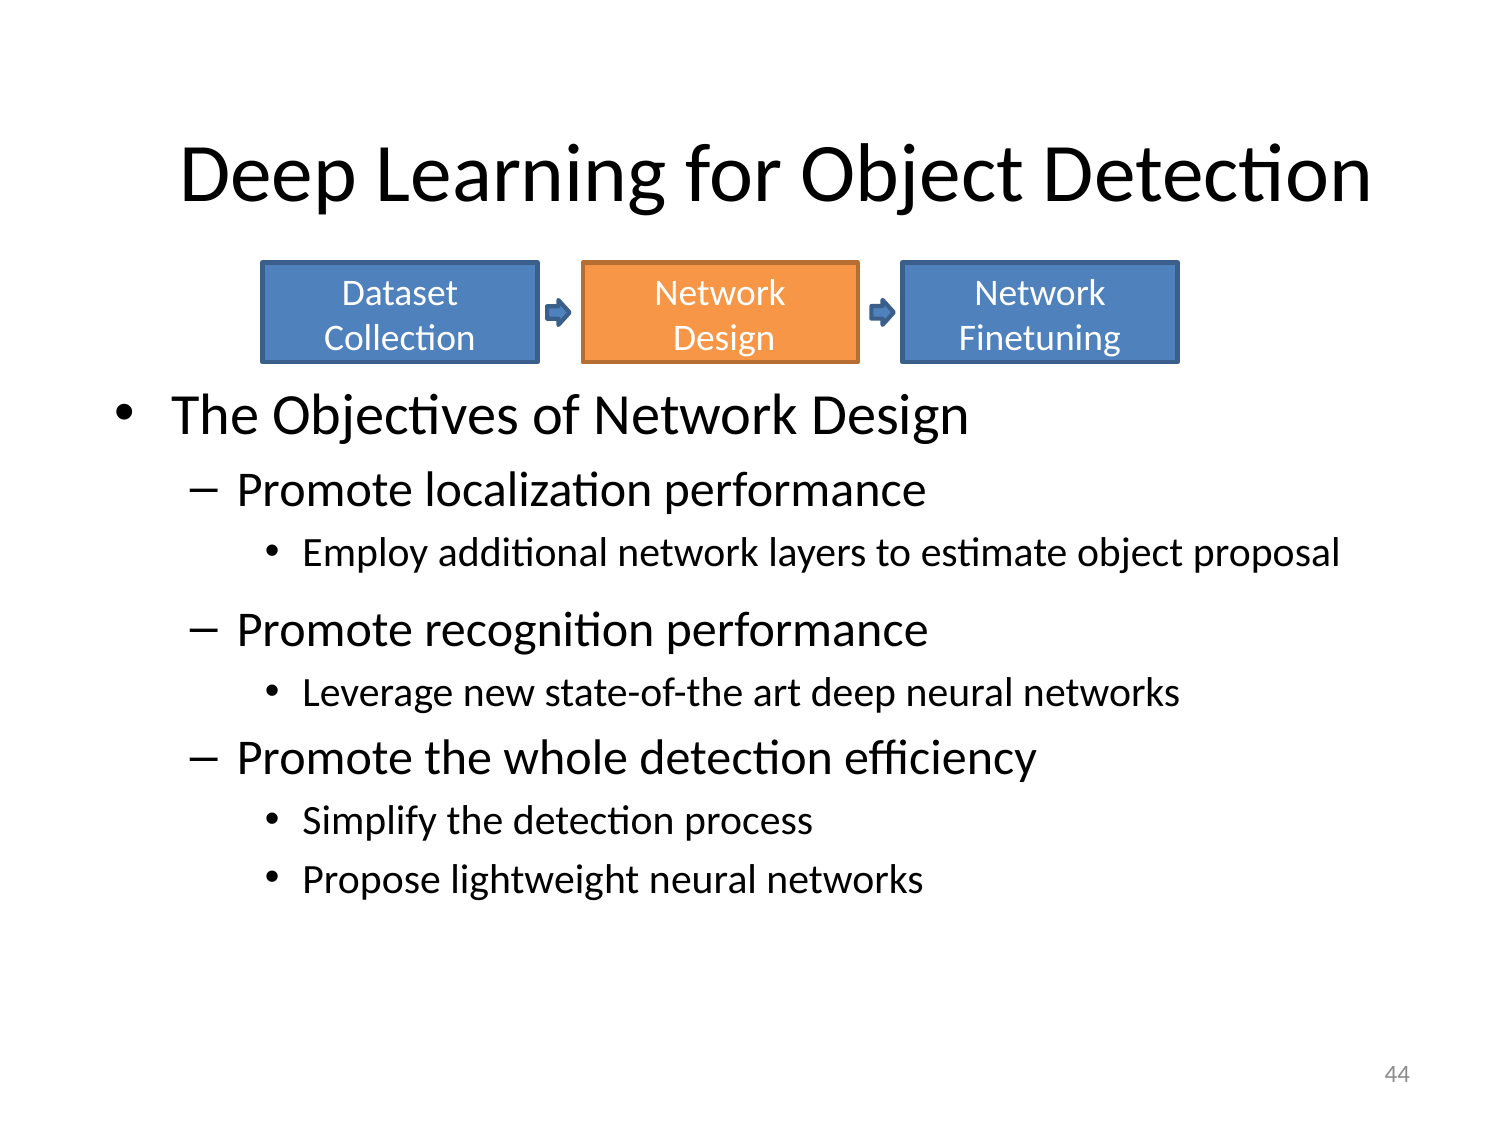

# Deep Learning for Object Detection

The Objectives of Network Design
Promote localization performance
Employ additional network layers to estimate object proposal

Promote recognition performance
Leverage new state-of-the art deep neural networks
Promote the whole detection efficiency
Simplify the detection process
Propose lightweight neural networks
Dataset Collection
Network
Finetuning
Network
 Design

44